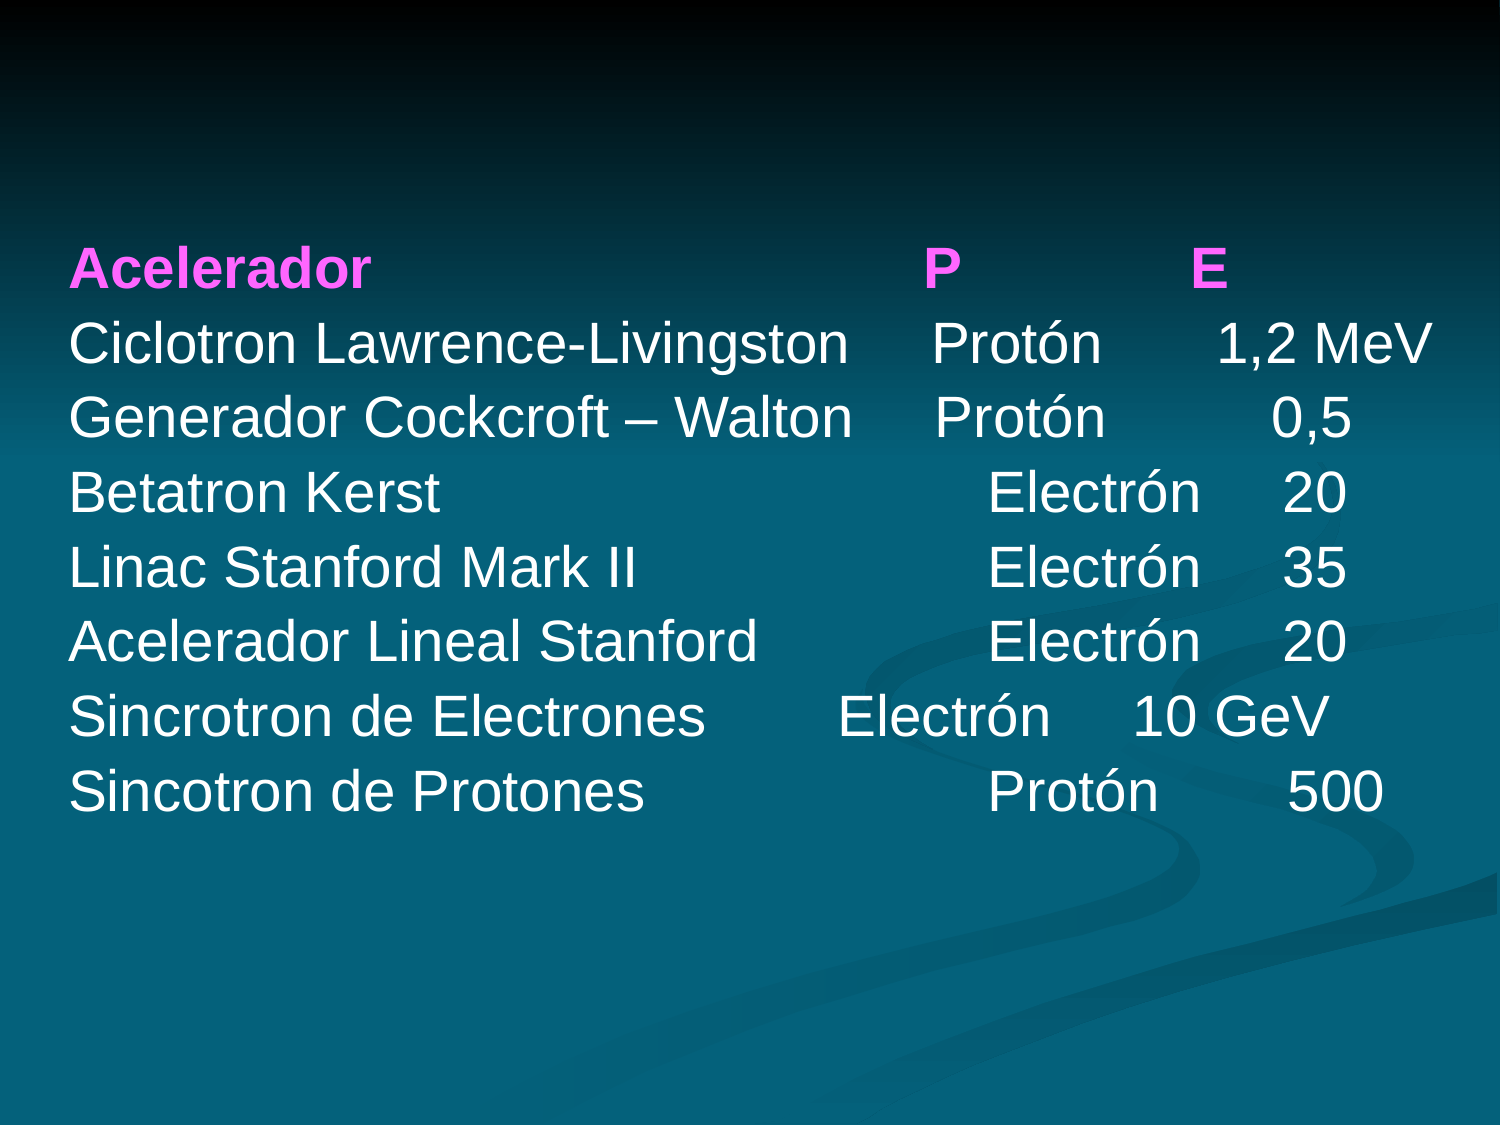

Acelerador				   P		 E
Ciclotron Lawrence-Livingston     Protón       1,2 MeV
Generador Cockcroft – Walton     Protón	      0,5
Betatron Kerst			       Electrón     20
Linac Stanford Mark II		       Electrón     35
Acelerador Lineal Stanford	       Electrón     20
Sincrotron de Electrones	       Electrón     10 GeV
Sincotron de Protones		       Protón	       500